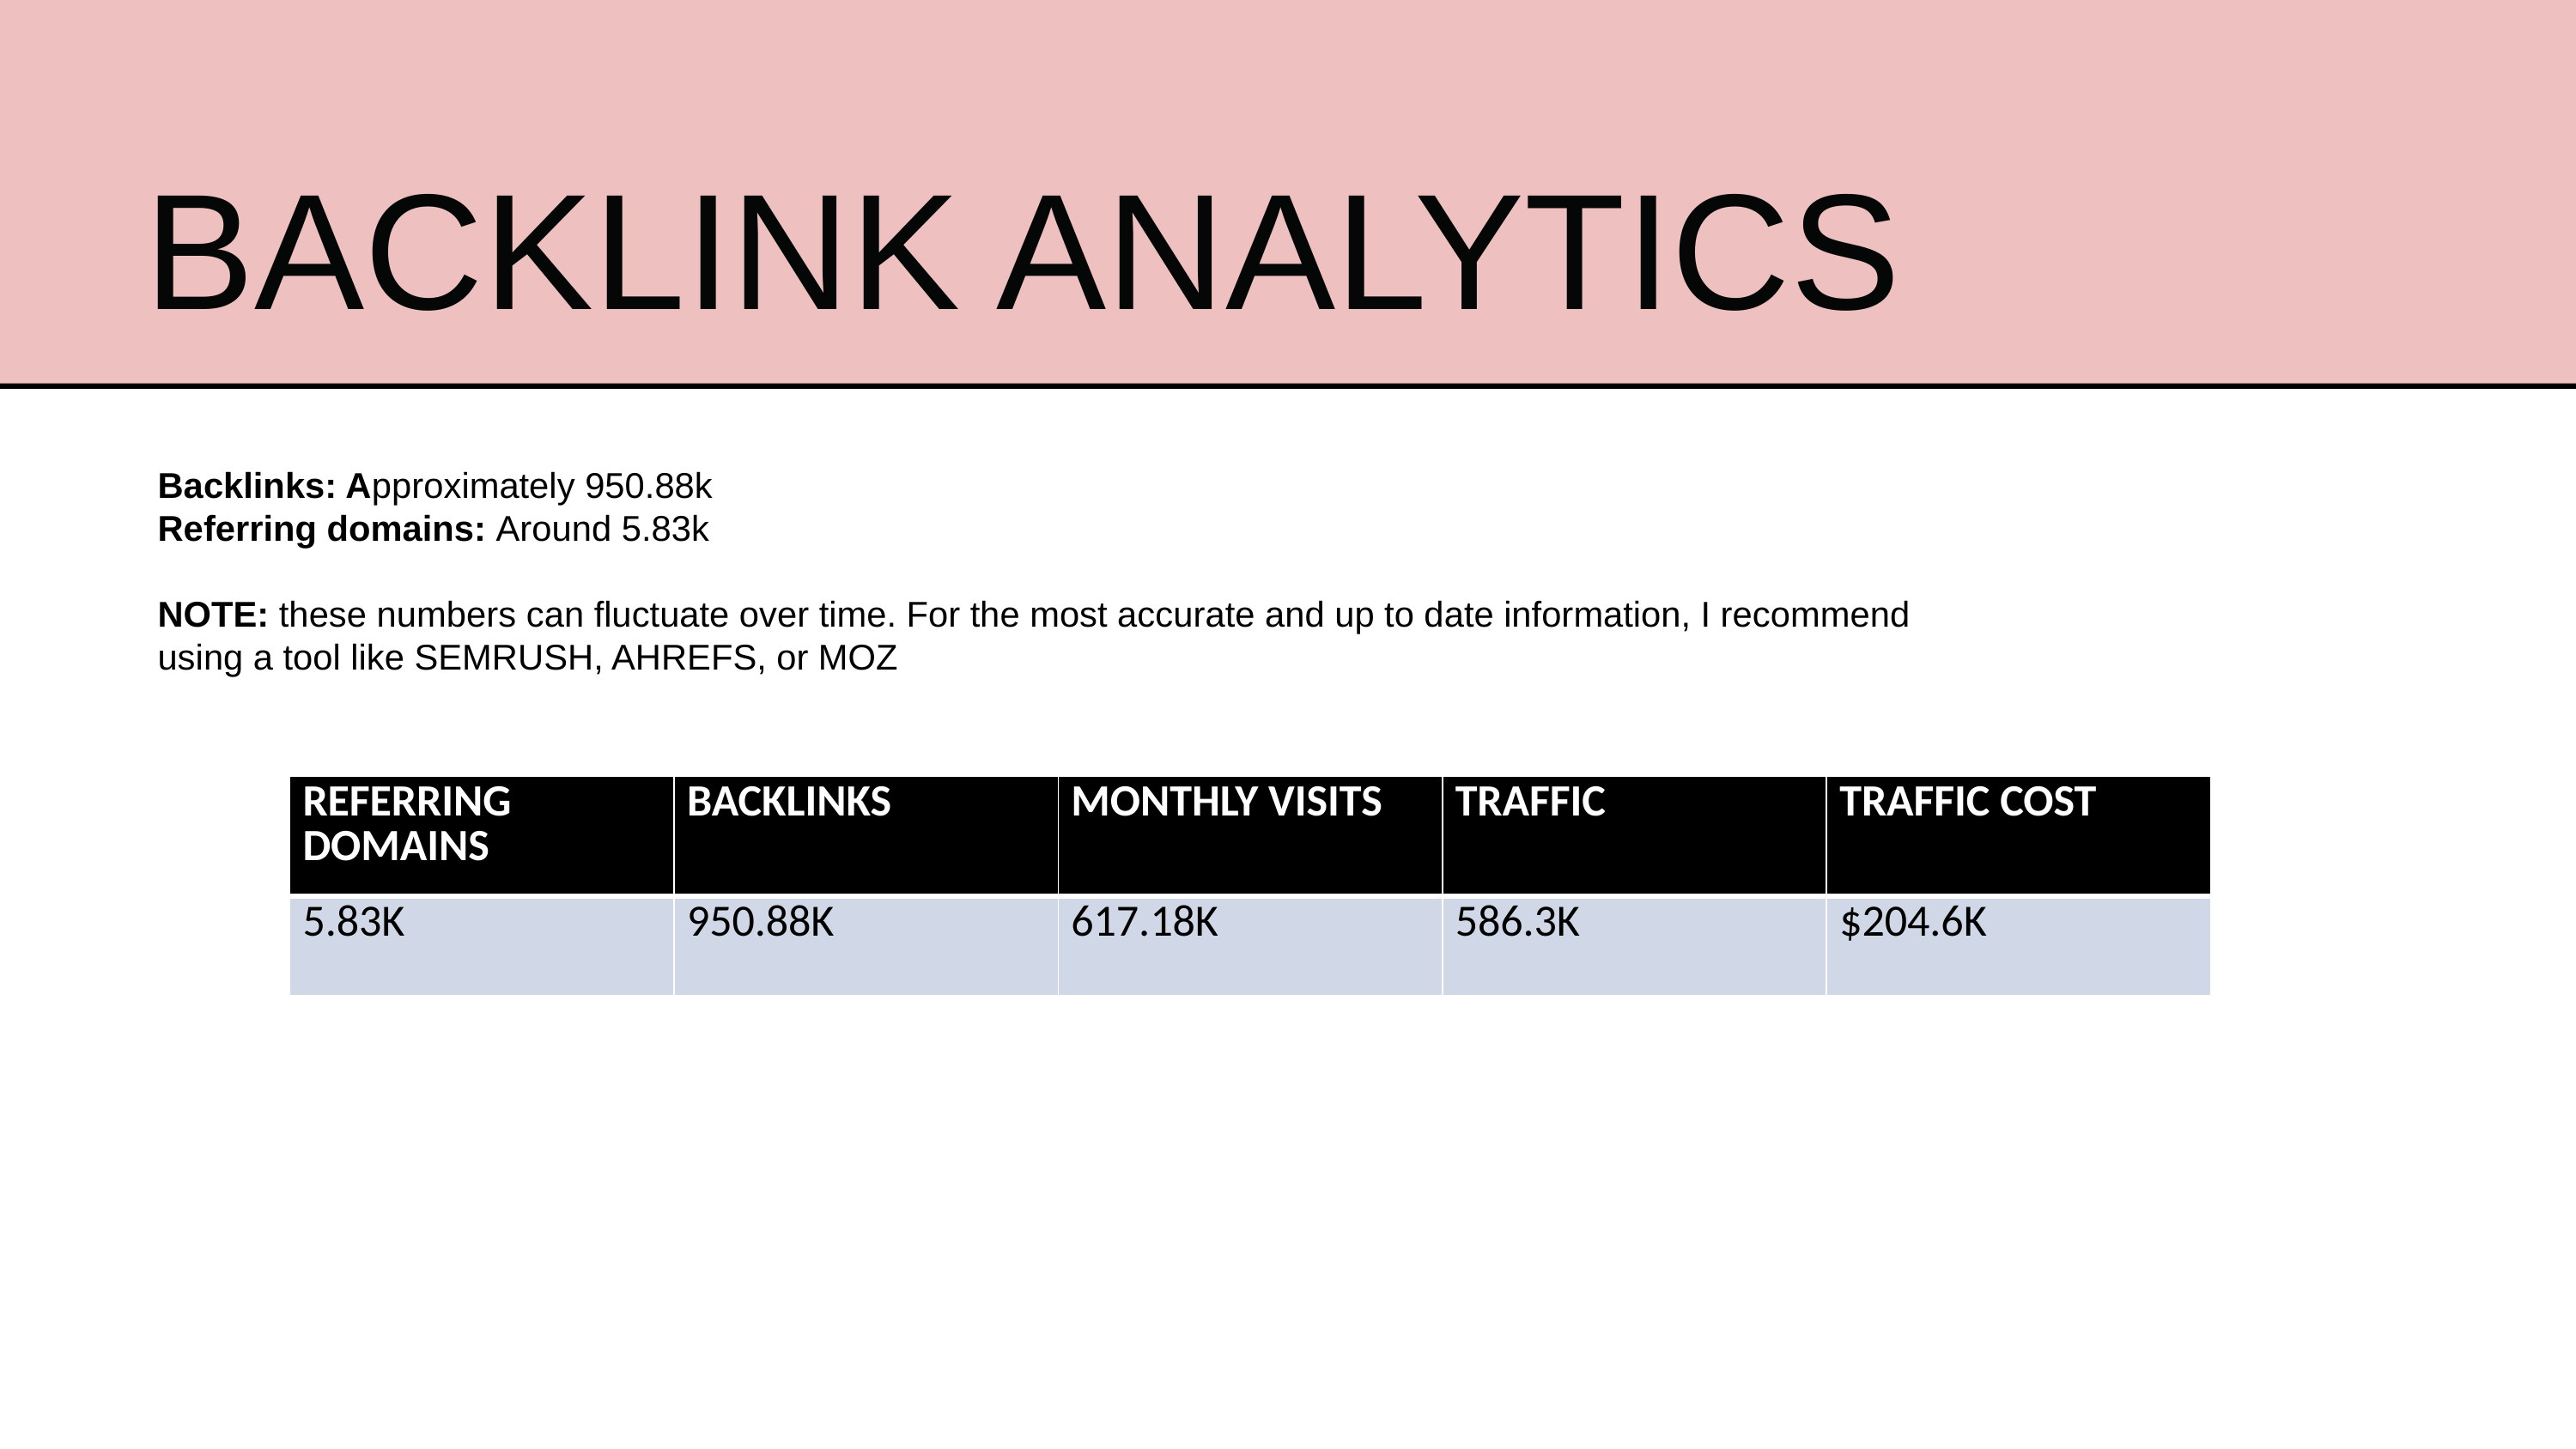

BACKLINK ANALYTICS

Backlinks: Approximately 950.88k
Referring domains: Around 5.83k
NOTE: these numbers can fluctuate over time. For the most accurate and up to date information, I recommend using a tool like SEMRUSH, AHREFS, or MOZ
| REFERRING DOMAINS | BACKLINKS | MONTHLY VISITS | TRAFFIC | TRAFFIC COST |
| --- | --- | --- | --- | --- |
| 5.83K | 950.88K | 617.18K | 586.3K | $204.6K |